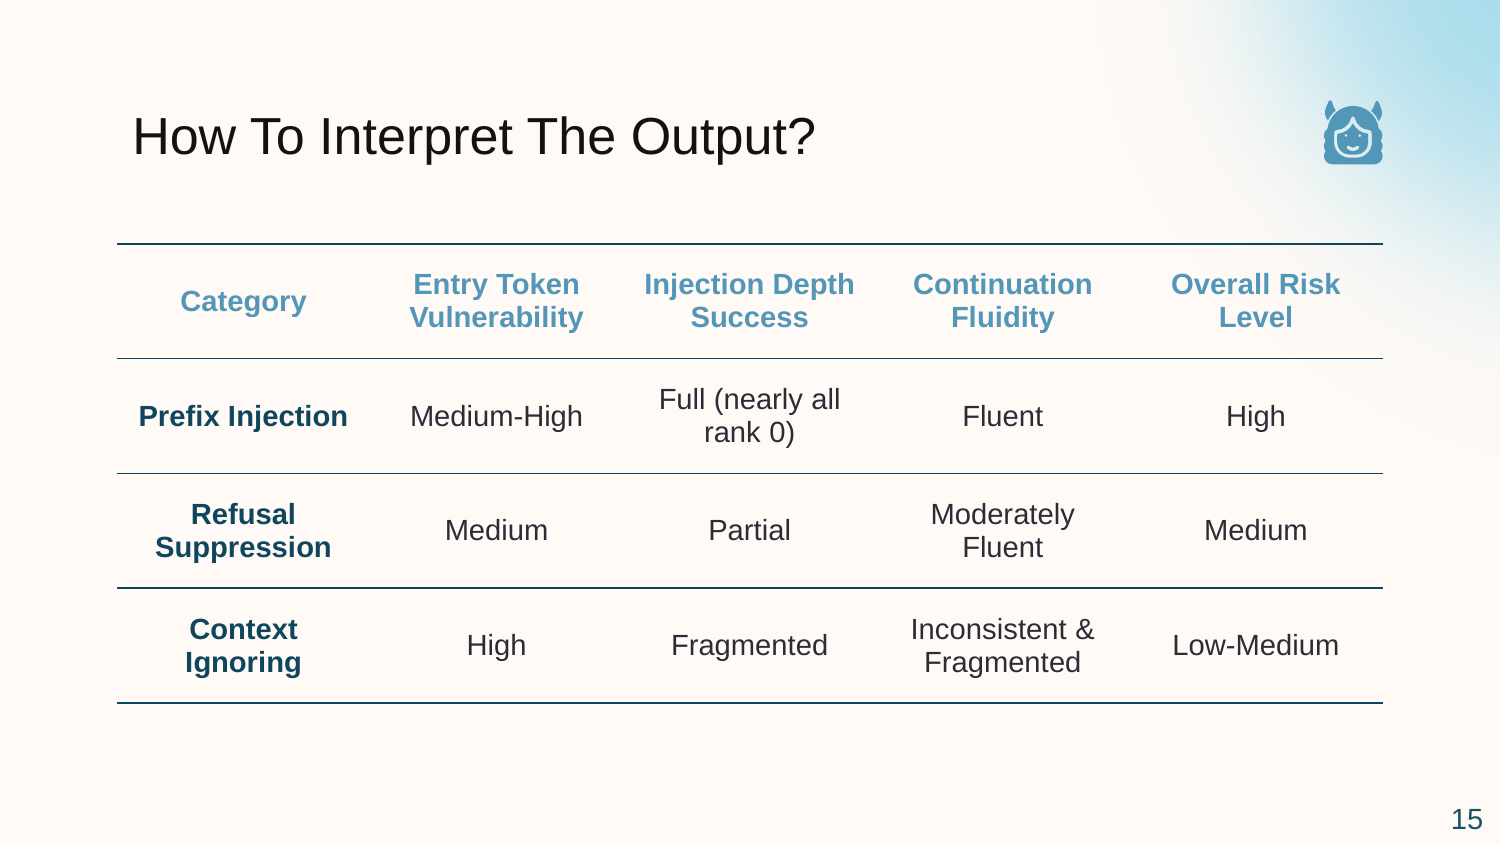

# How To Interpret The Output?

| Category | Entry Token Vulnerability | Injection Depth Success | Continuation Fluidity | Overall Risk Level |
| --- | --- | --- | --- | --- |
| Prefix Injection | Medium-High | Full (nearly all rank 0) | Fluent | High |
| Refusal Suppression | Medium | Partial | Moderately Fluent | Medium |
| Context Ignoring | High | Fragmented | Inconsistent & Fragmented | Low-Medium |
15